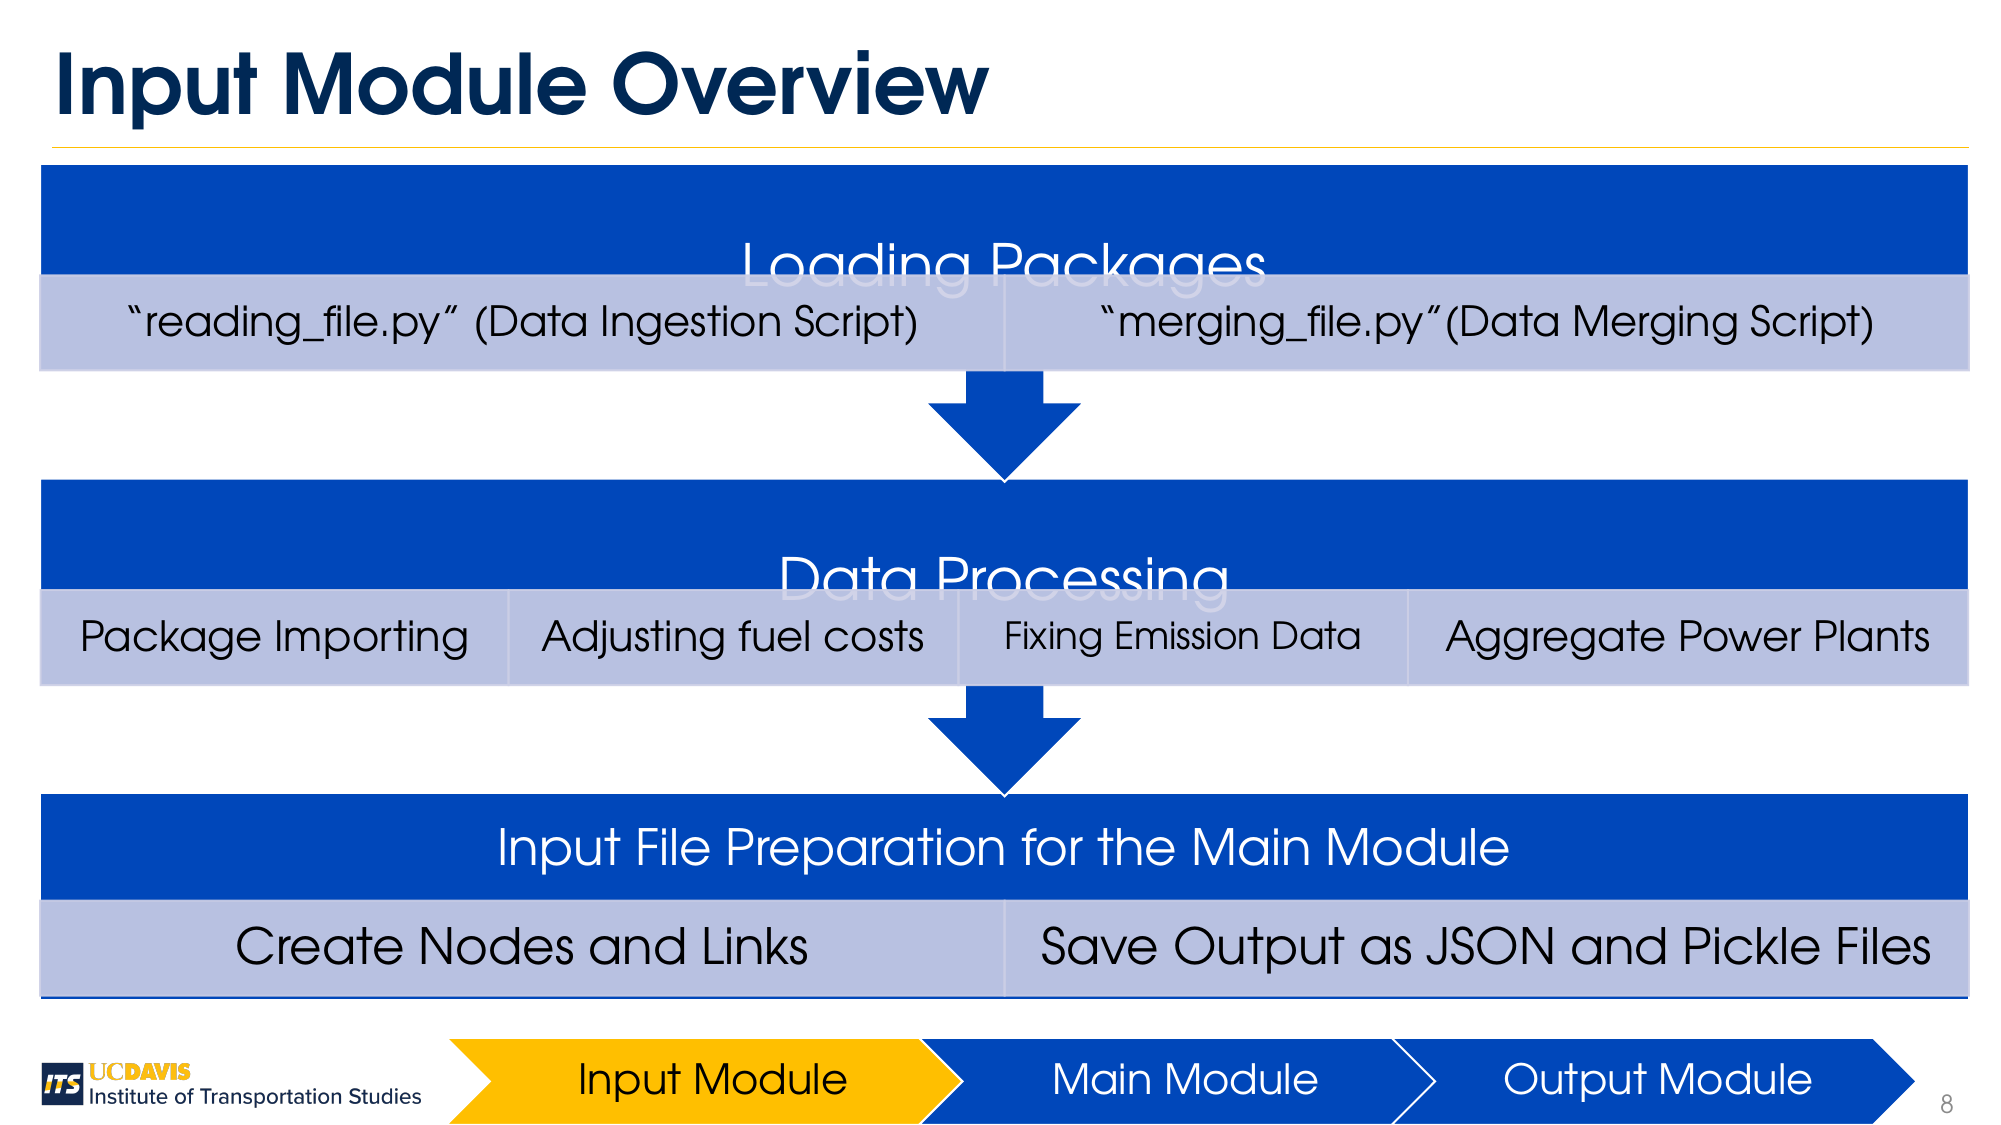

Input Module Overview
Input File Preparation for the Main Module
Create Nodes and Links
Save Output as JSON and Pickle Files
Data Processing
Package Importing
Adjusting fuel costs
Fixing Emission Data
Aggregate Power Plants
Loading Packages
“reading_file.py” (Data Ingestion Script)
“merging_file.py”(Data Merging Script)
8